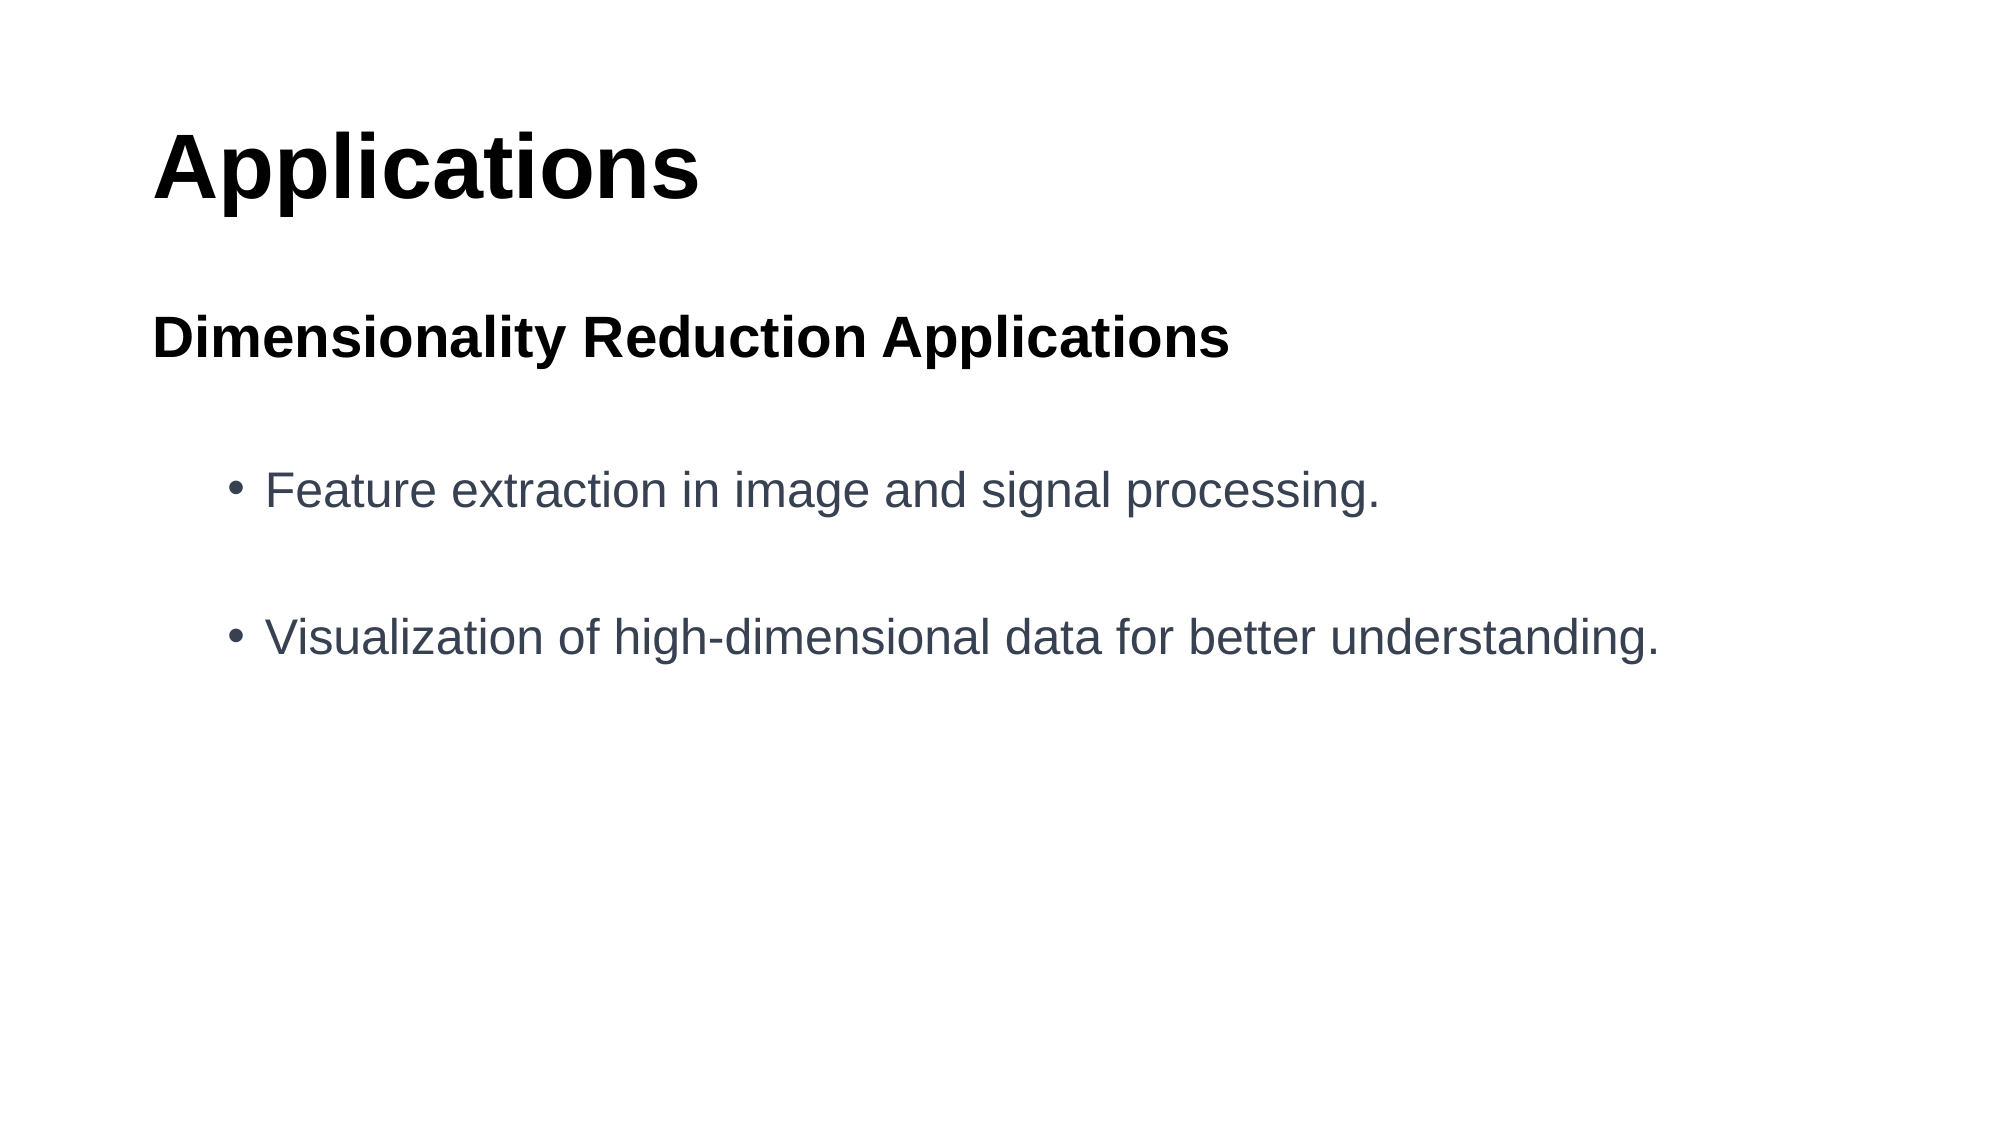

# Applications
Dimensionality Reduction Applications

Feature extraction in image and signal processing.

Visualization of high-dimensional data for better understanding.